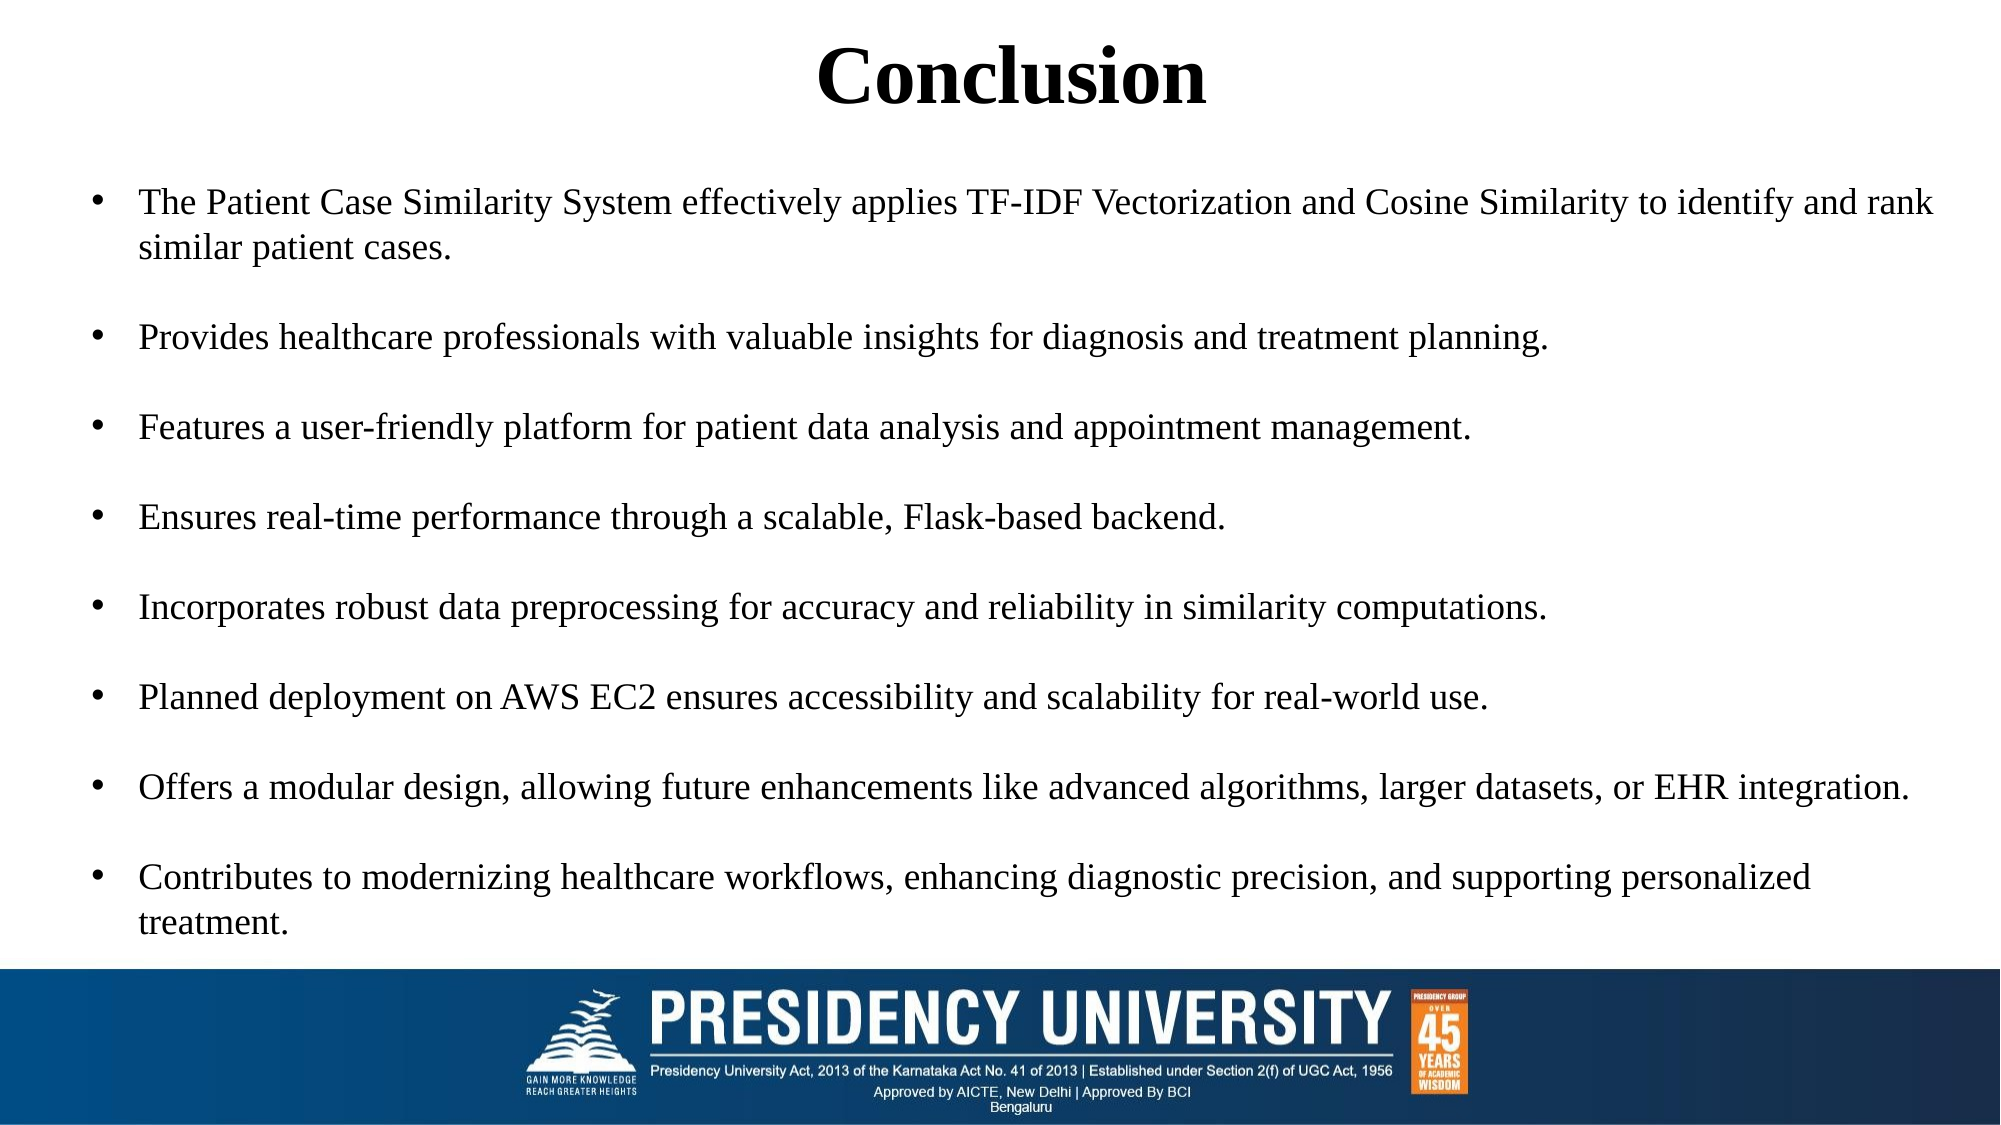

# Conclusion

The Patient Case Similarity System effectively applies TF-IDF Vectorization and Cosine Similarity to identify and rank similar patient cases.

Provides healthcare professionals with valuable insights for diagnosis and treatment planning.

Features a user-friendly platform for patient data analysis and appointment management.

Ensures real-time performance through a scalable, Flask-based backend.

Incorporates robust data preprocessing for accuracy and reliability in similarity computations.

Planned deployment on AWS EC2 ensures accessibility and scalability for real-world use.

Offers a modular design, allowing future enhancements like advanced algorithms, larger datasets, or EHR integration.

Contributes to modernizing healthcare workflows, enhancing diagnostic precision, and supporting personalized treatment.